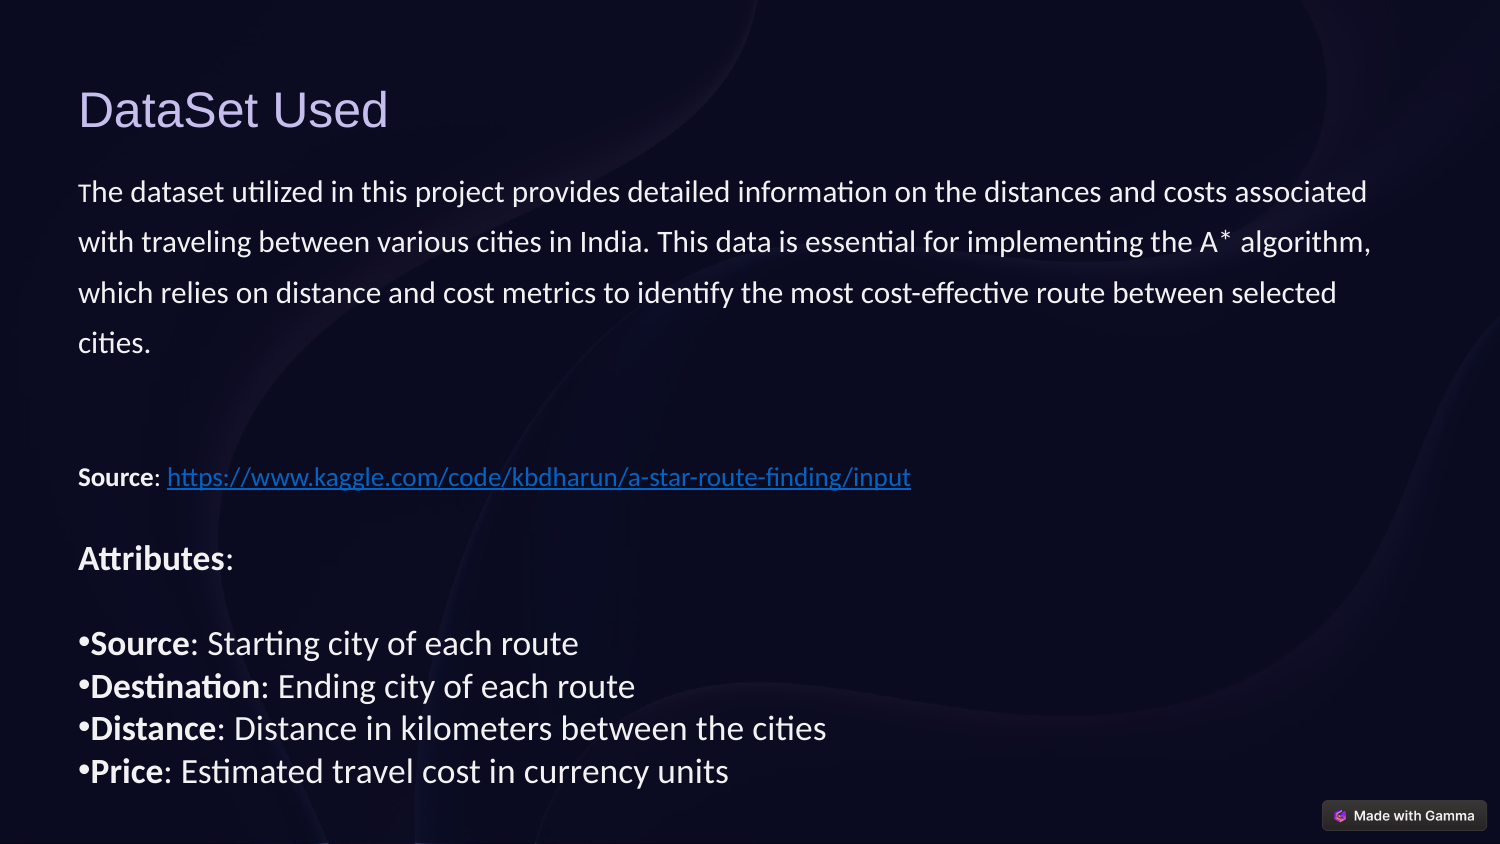

DataSet Used
The dataset utilized in this project provides detailed information on the distances and costs associated with traveling between various cities in India. This data is essential for implementing the A* algorithm, which relies on distance and cost metrics to identify the most cost-effective route between selected cities.

Source: https://www.kaggle.com/code/kbdharun/a-star-route-finding/input

Attributes:

Source: Starting city of each route
Destination: Ending city of each route
Distance: Distance in kilometers between the cities
Price: Estimated travel cost in currency units